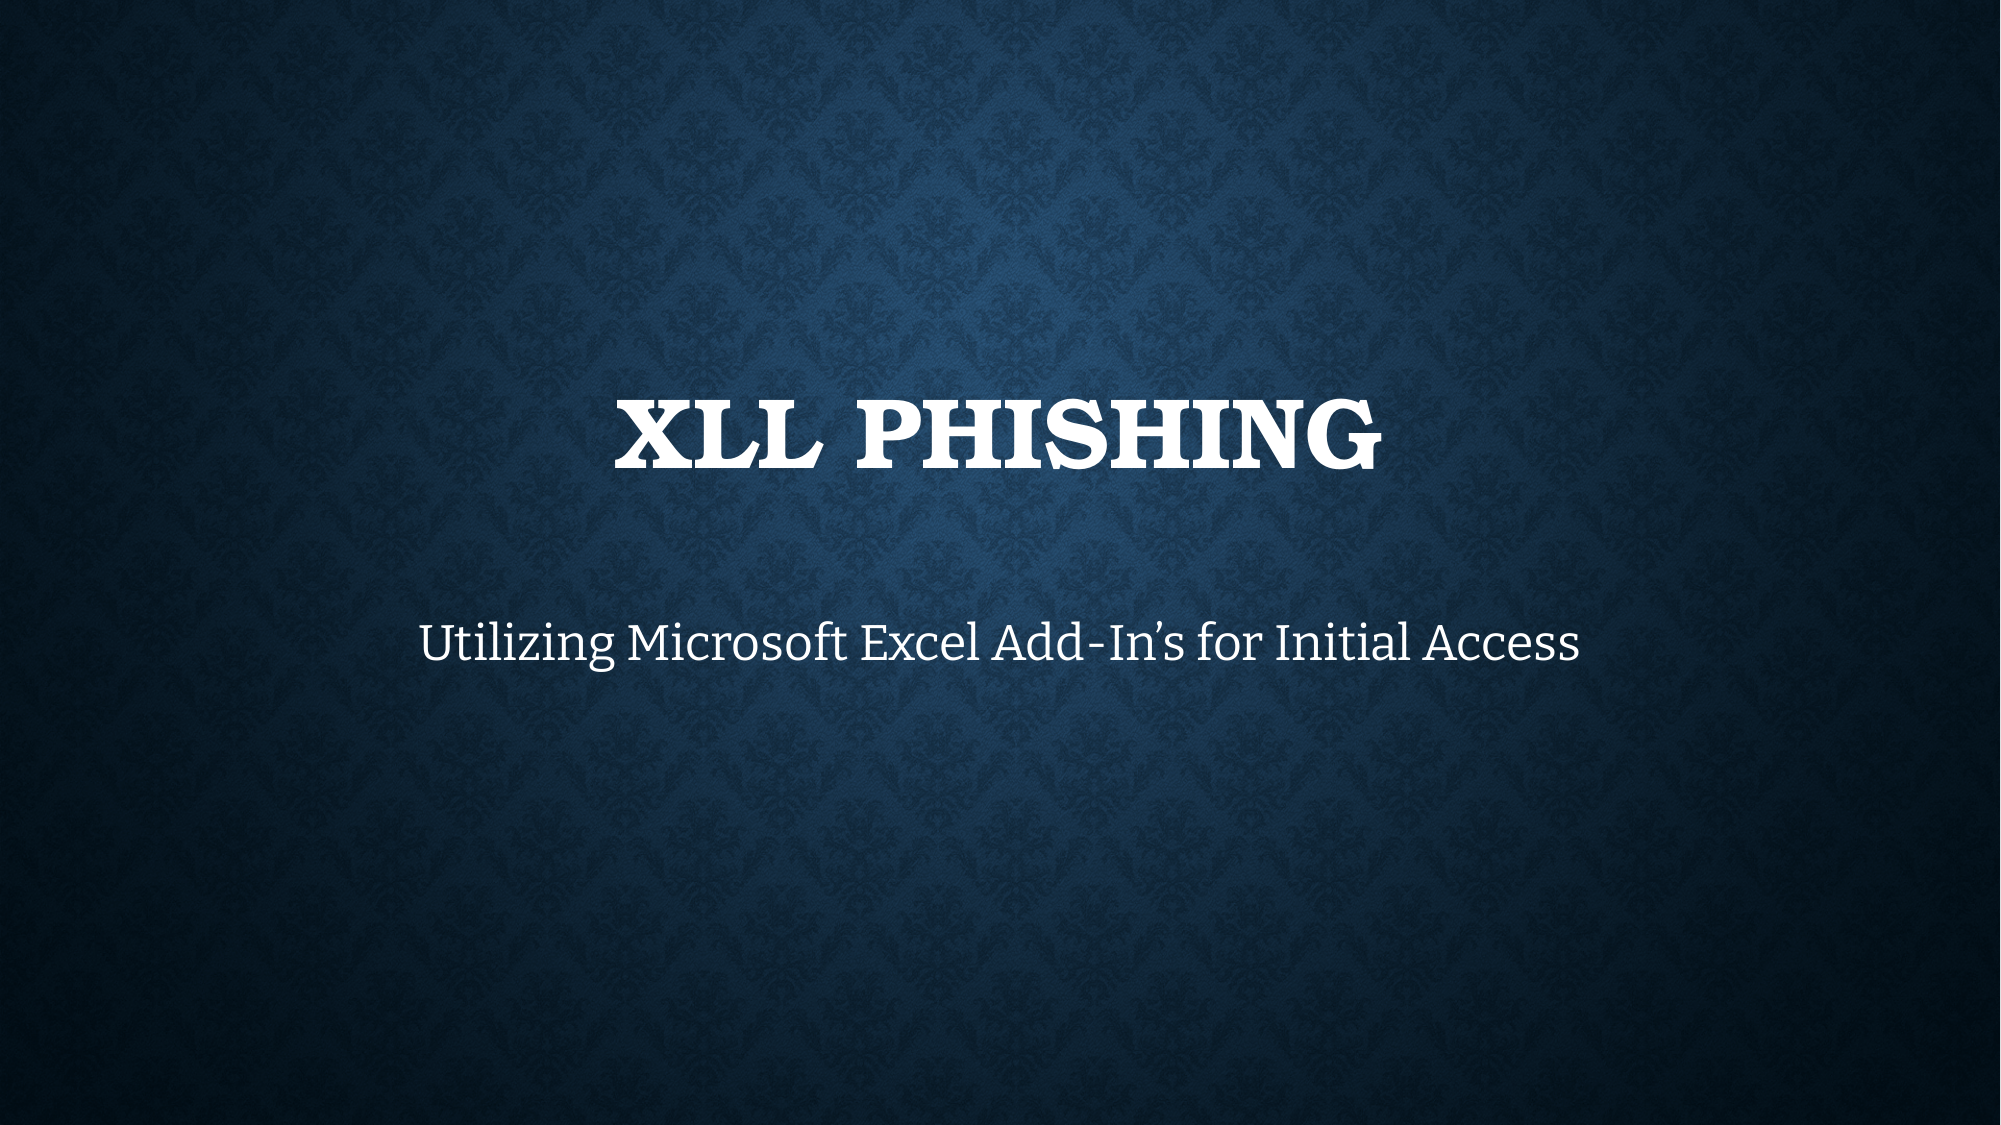

# XLL Phishing
Utilizing Microsoft Excel Add-In’s for Initial Access